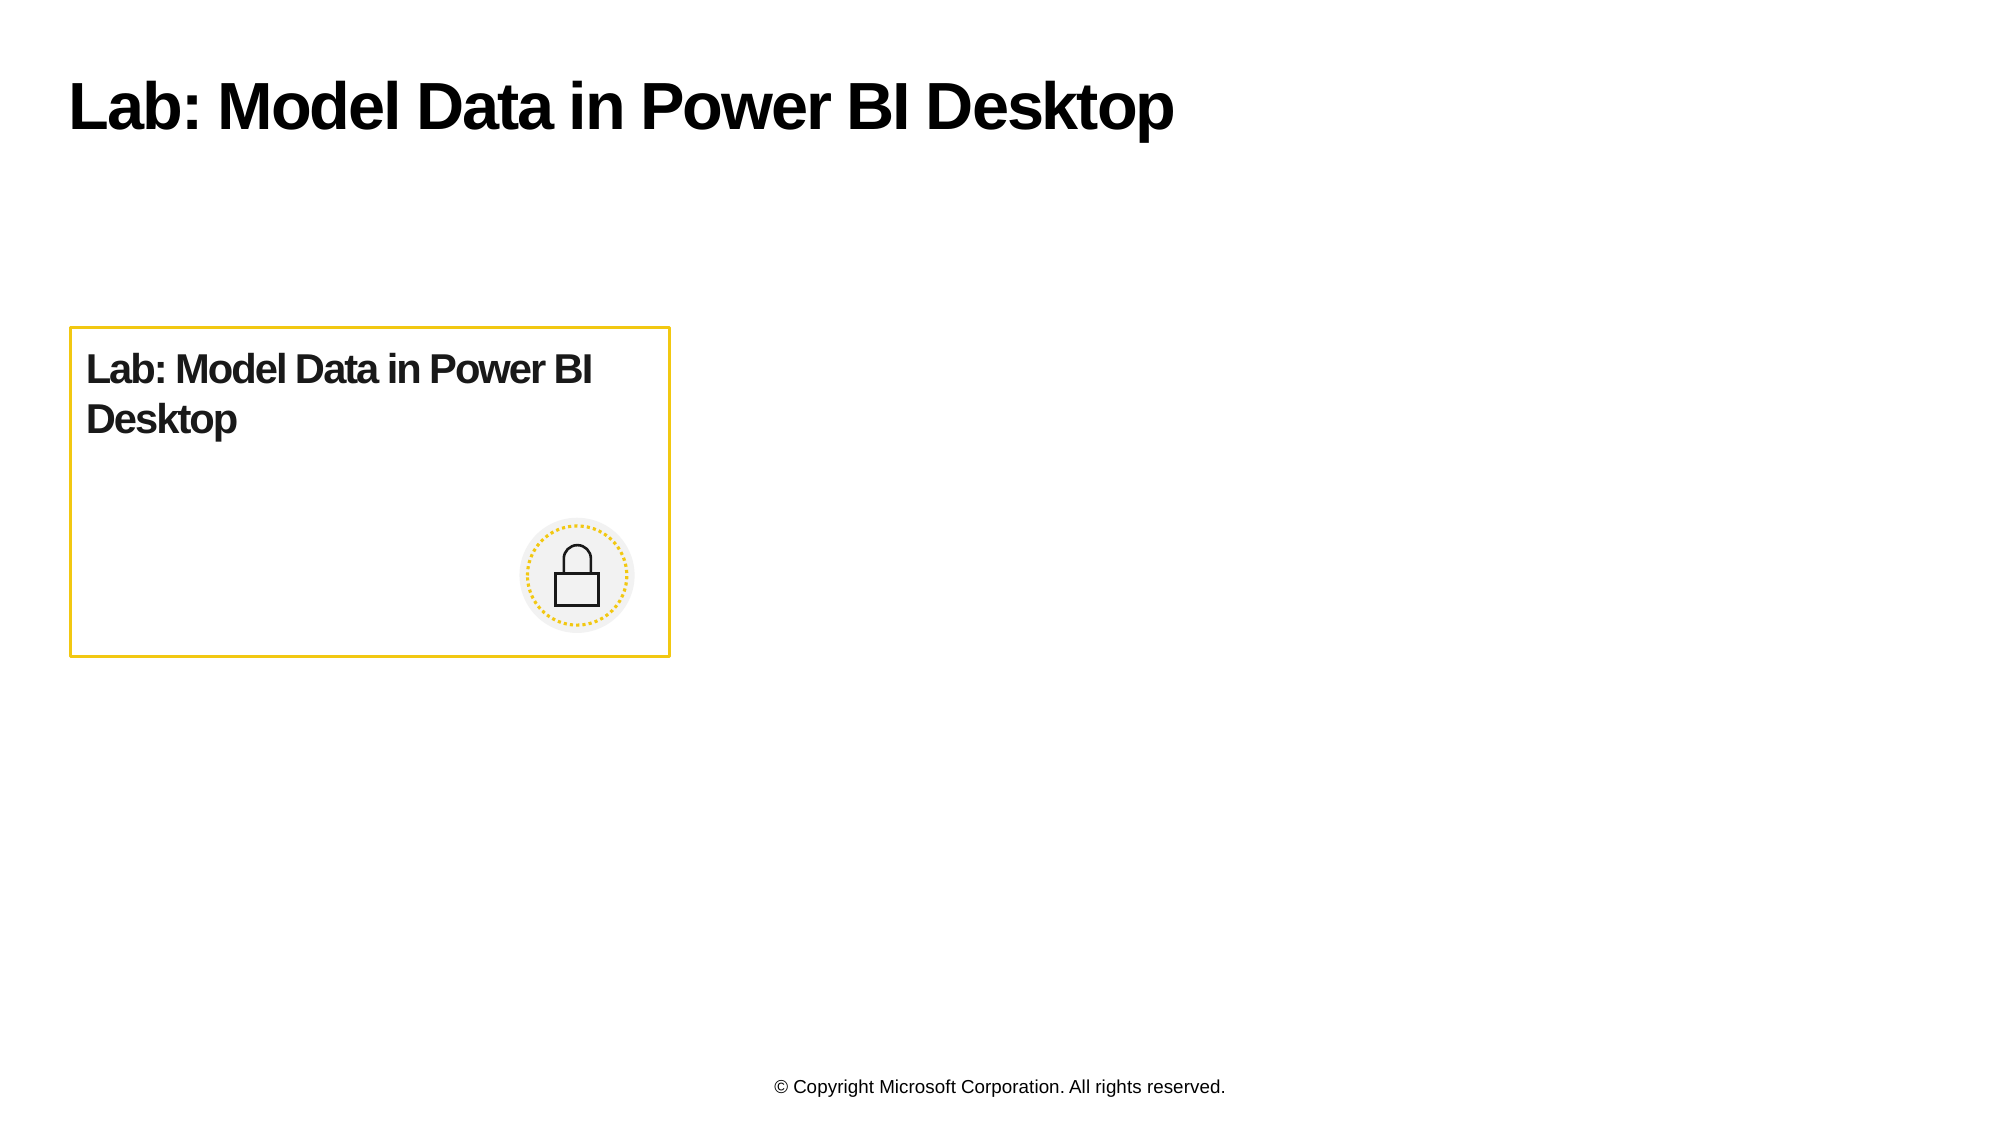

# Lab: Model Data in Power BI Desktop
Lab: Model Data in Power BI Desktop